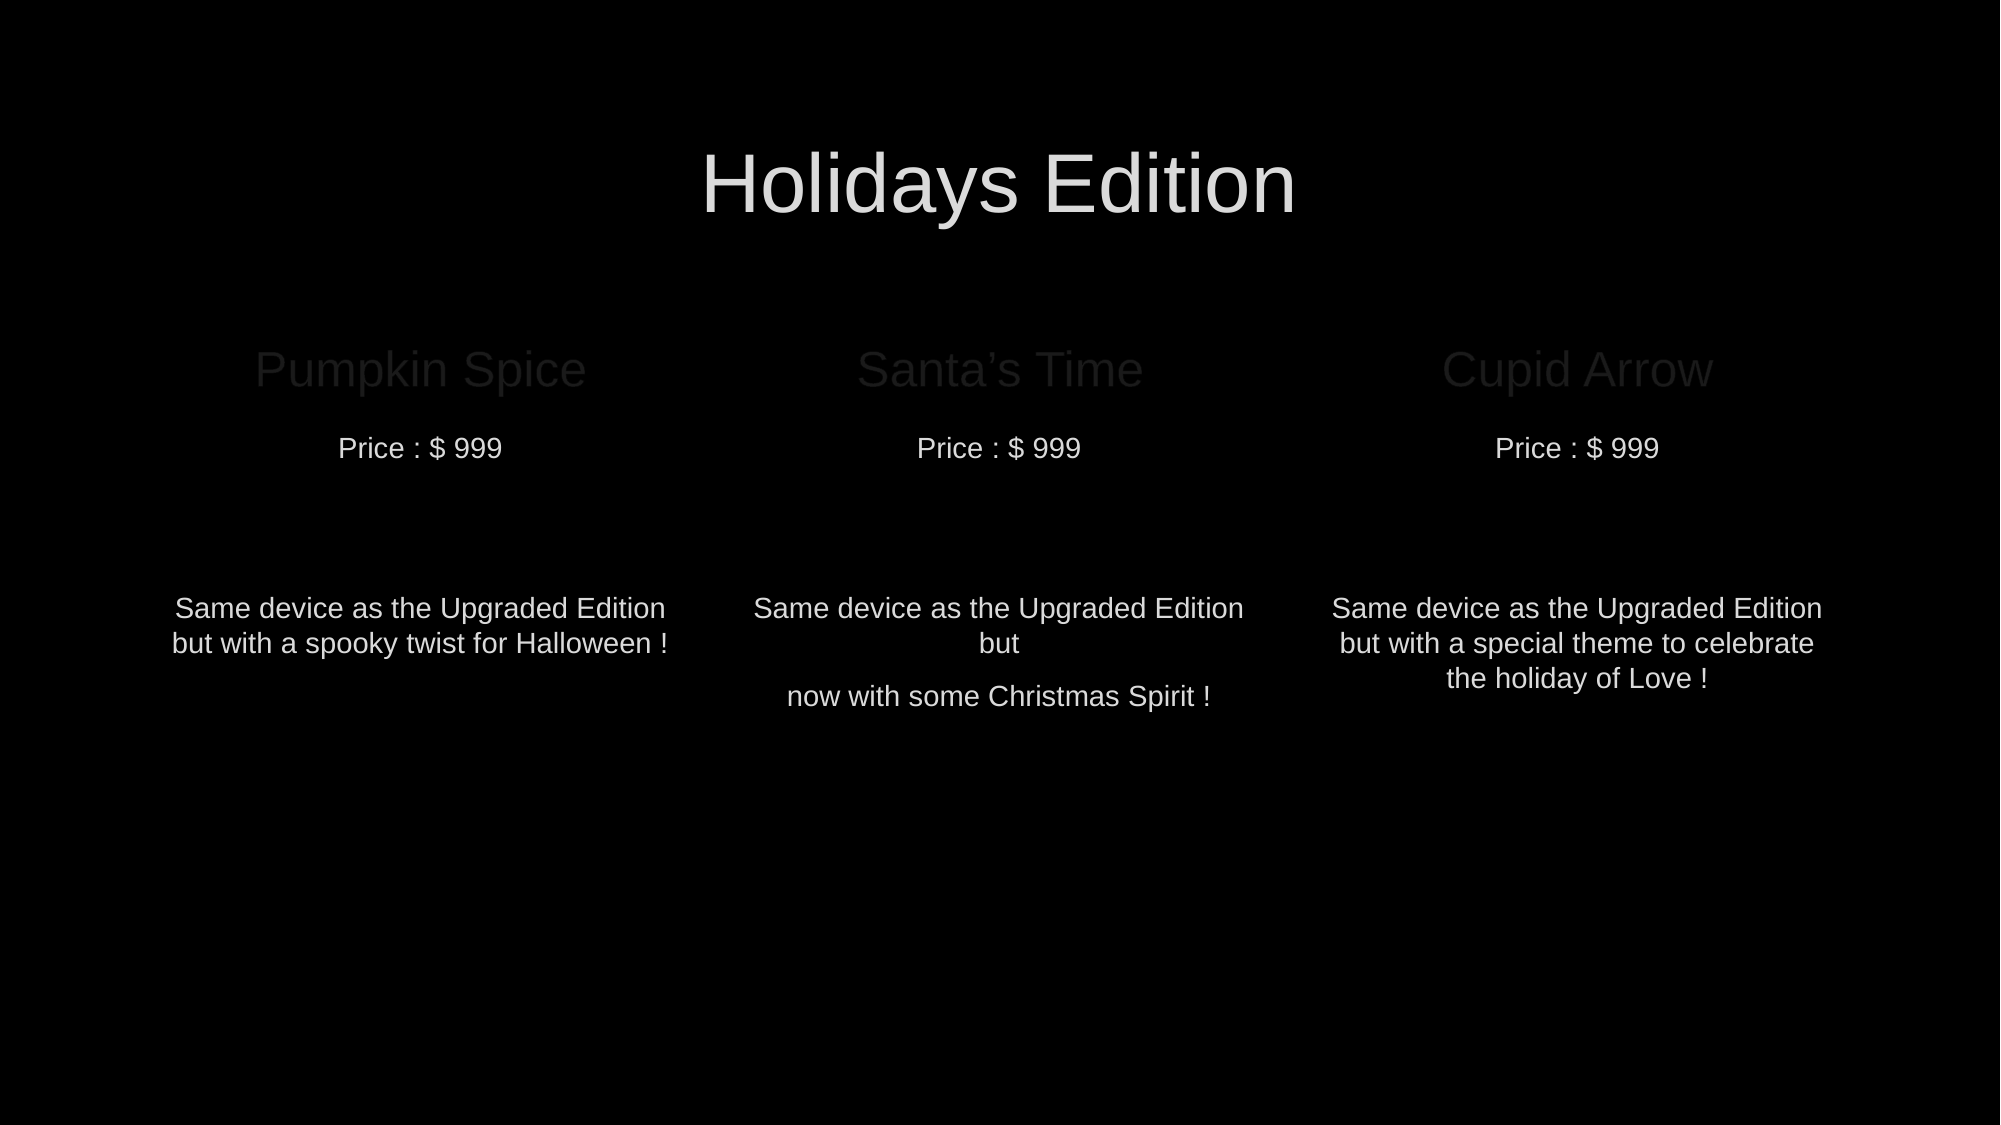

# Holidays Edition
Pumpkin Spice
Santa’s Time
Cupid Arrow
Price : $ 999

Same device as the Upgraded Edition but with a spooky twist for Halloween !
Price : $ 999

Same device as the Upgraded Edition but
now with some Christmas Spirit !
Price : $ 999

Same device as the Upgraded Edition but with a special theme to celebrate the holiday of Love !